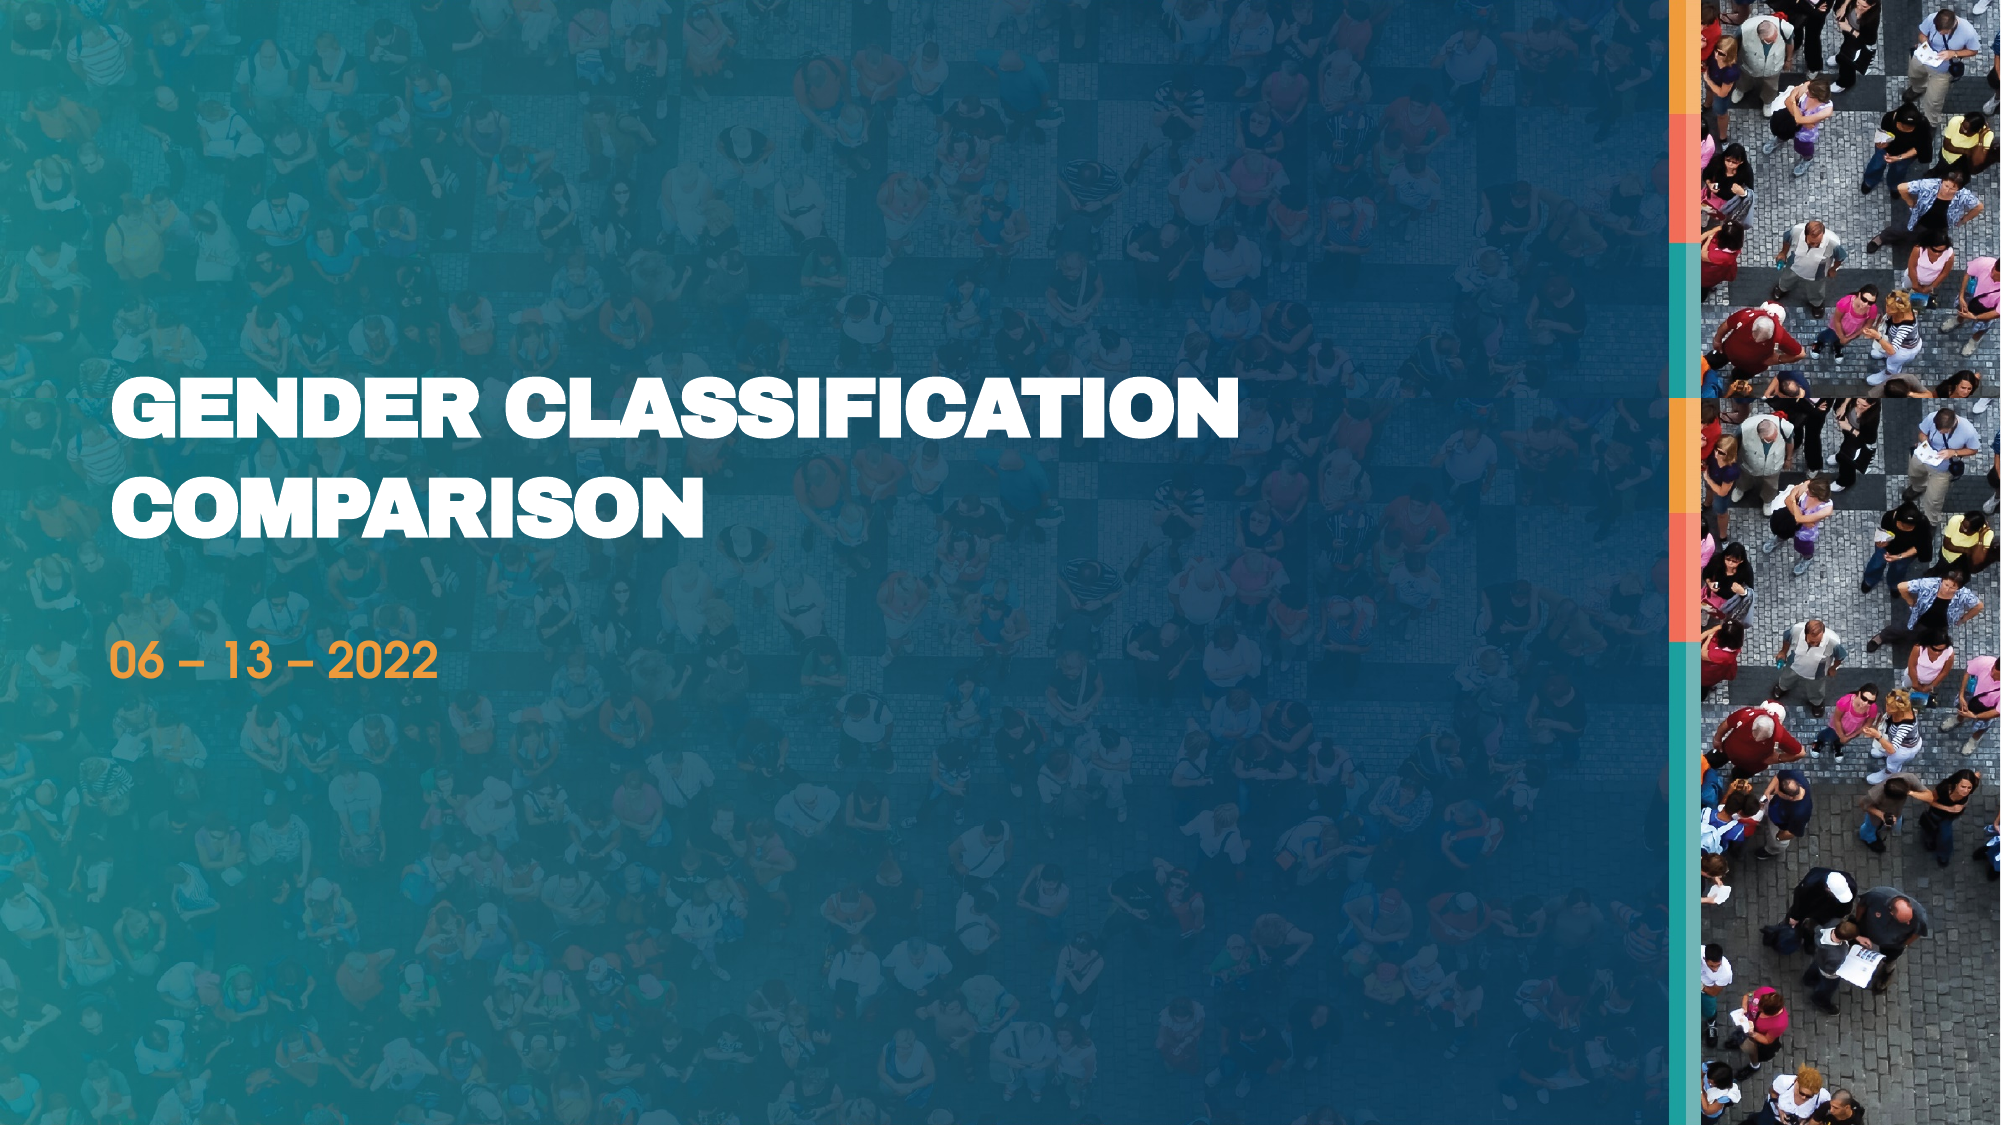

# Gender classification comparison
06 – 13 – 2022